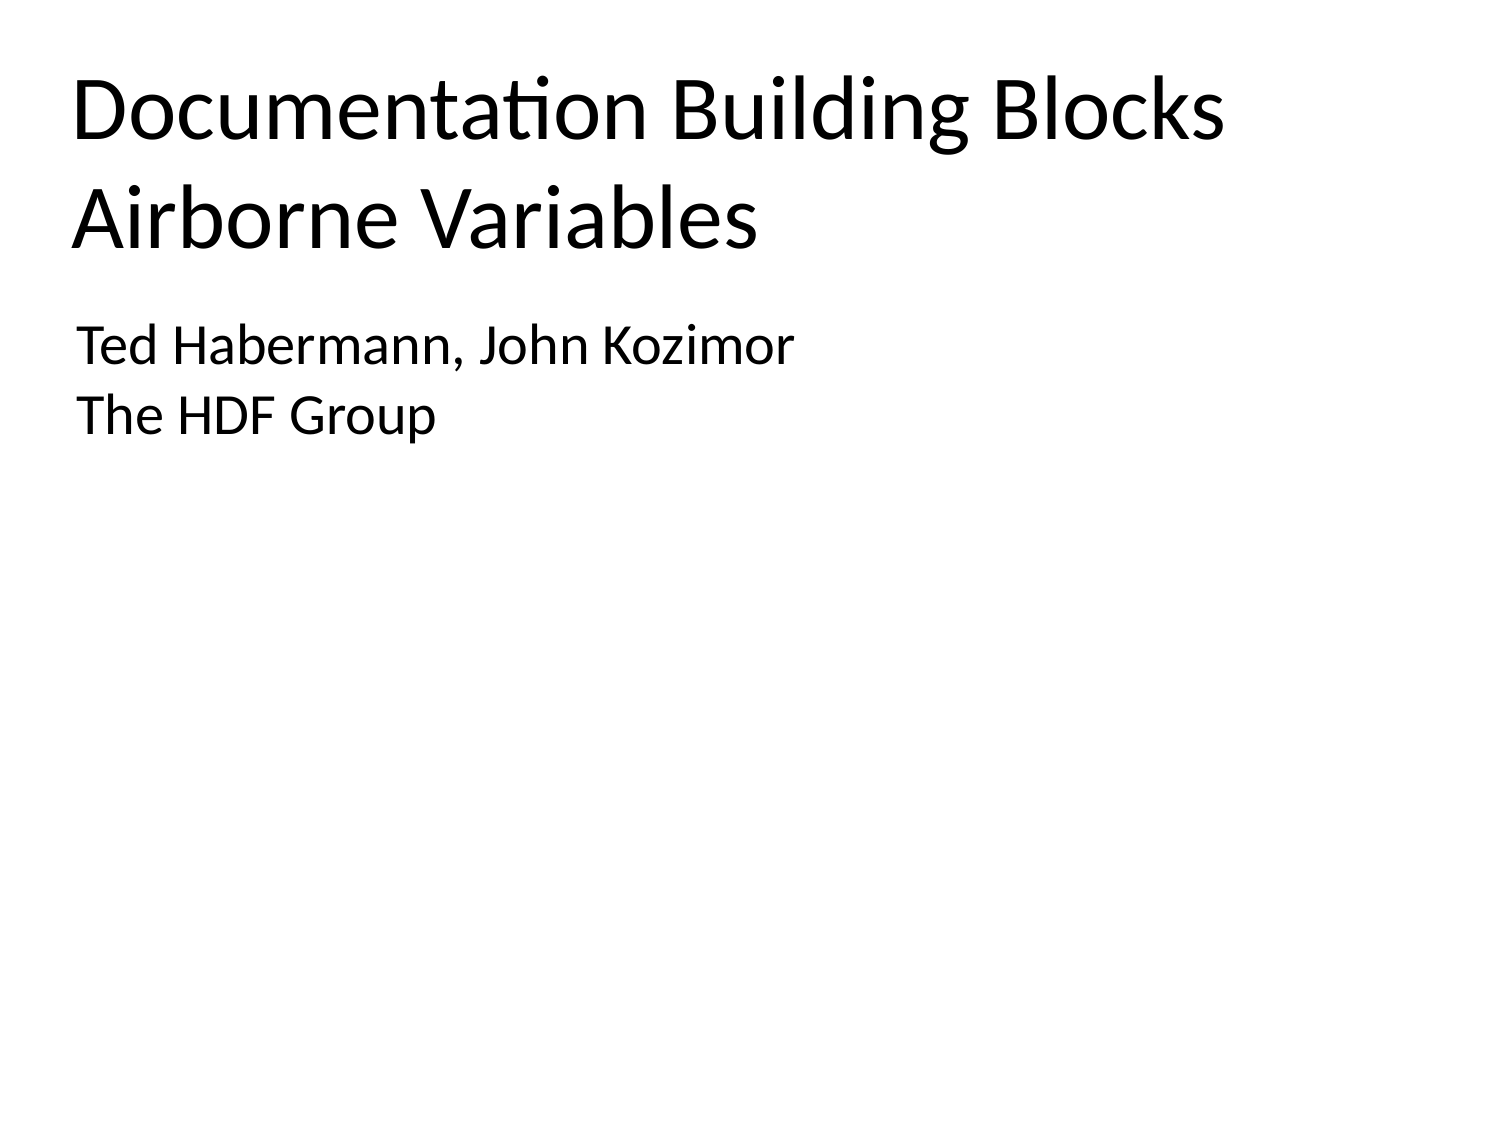

# Documentation Building Blocks Airborne Variables

Ted Habermann, John Kozimor
The HDF Group